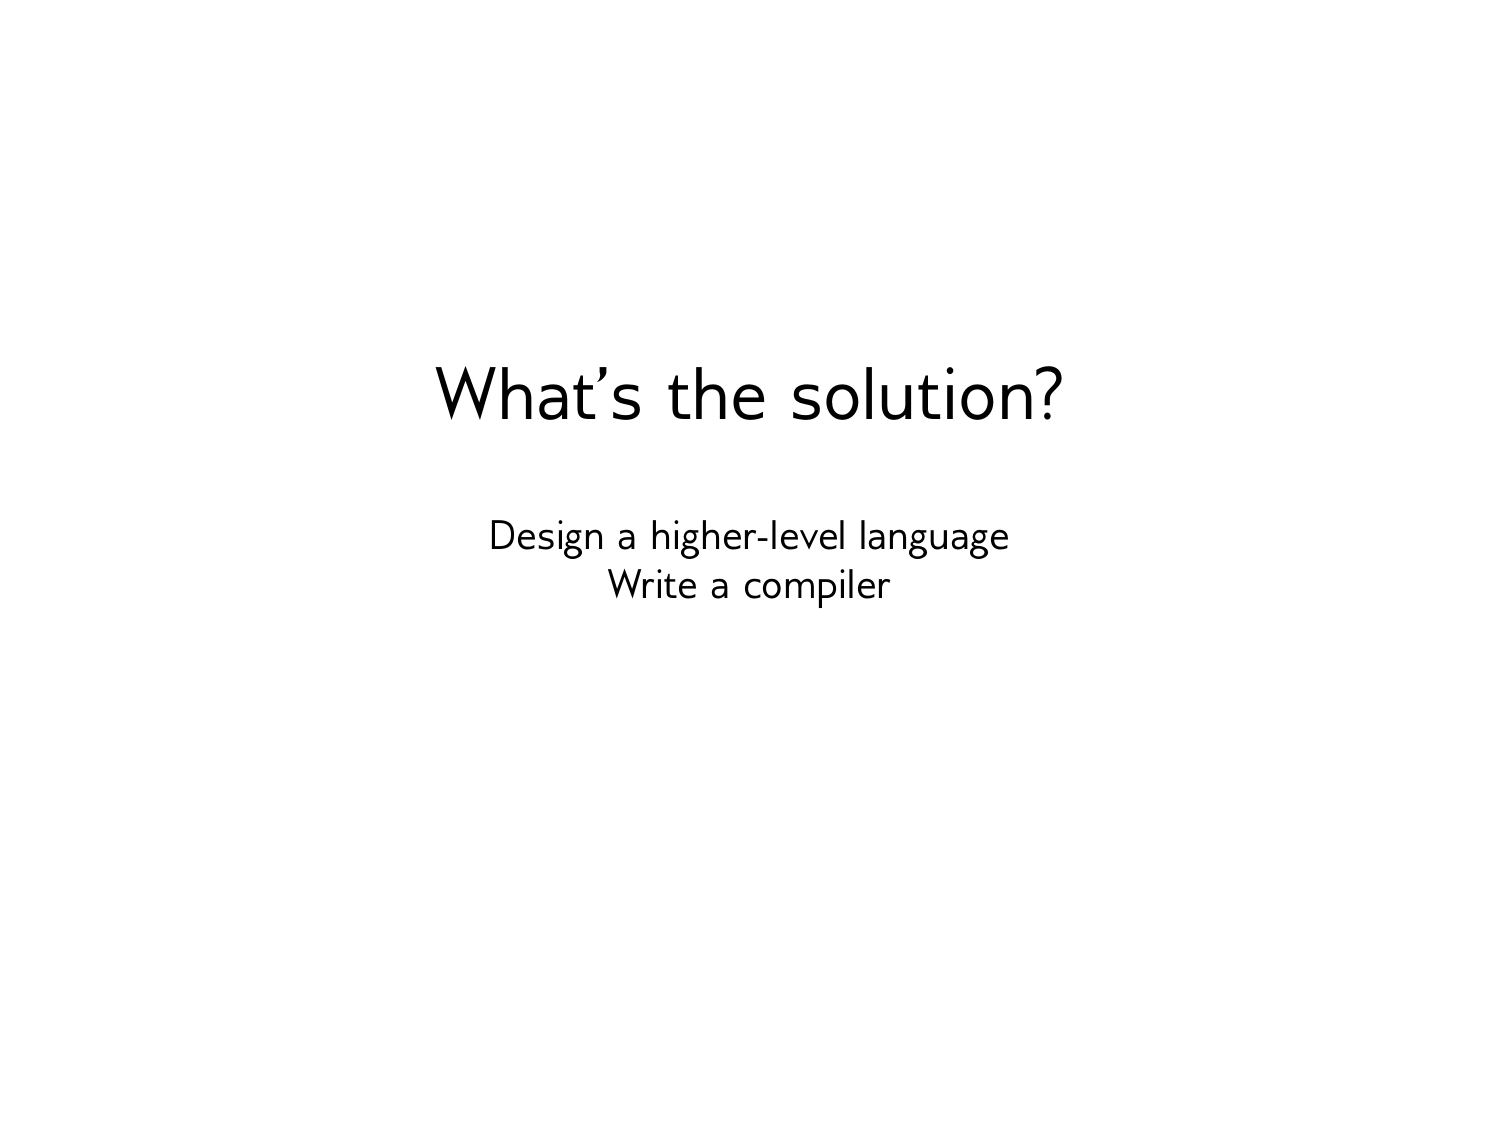

What’s the solution?
Design a higher-level language
Write a compiler